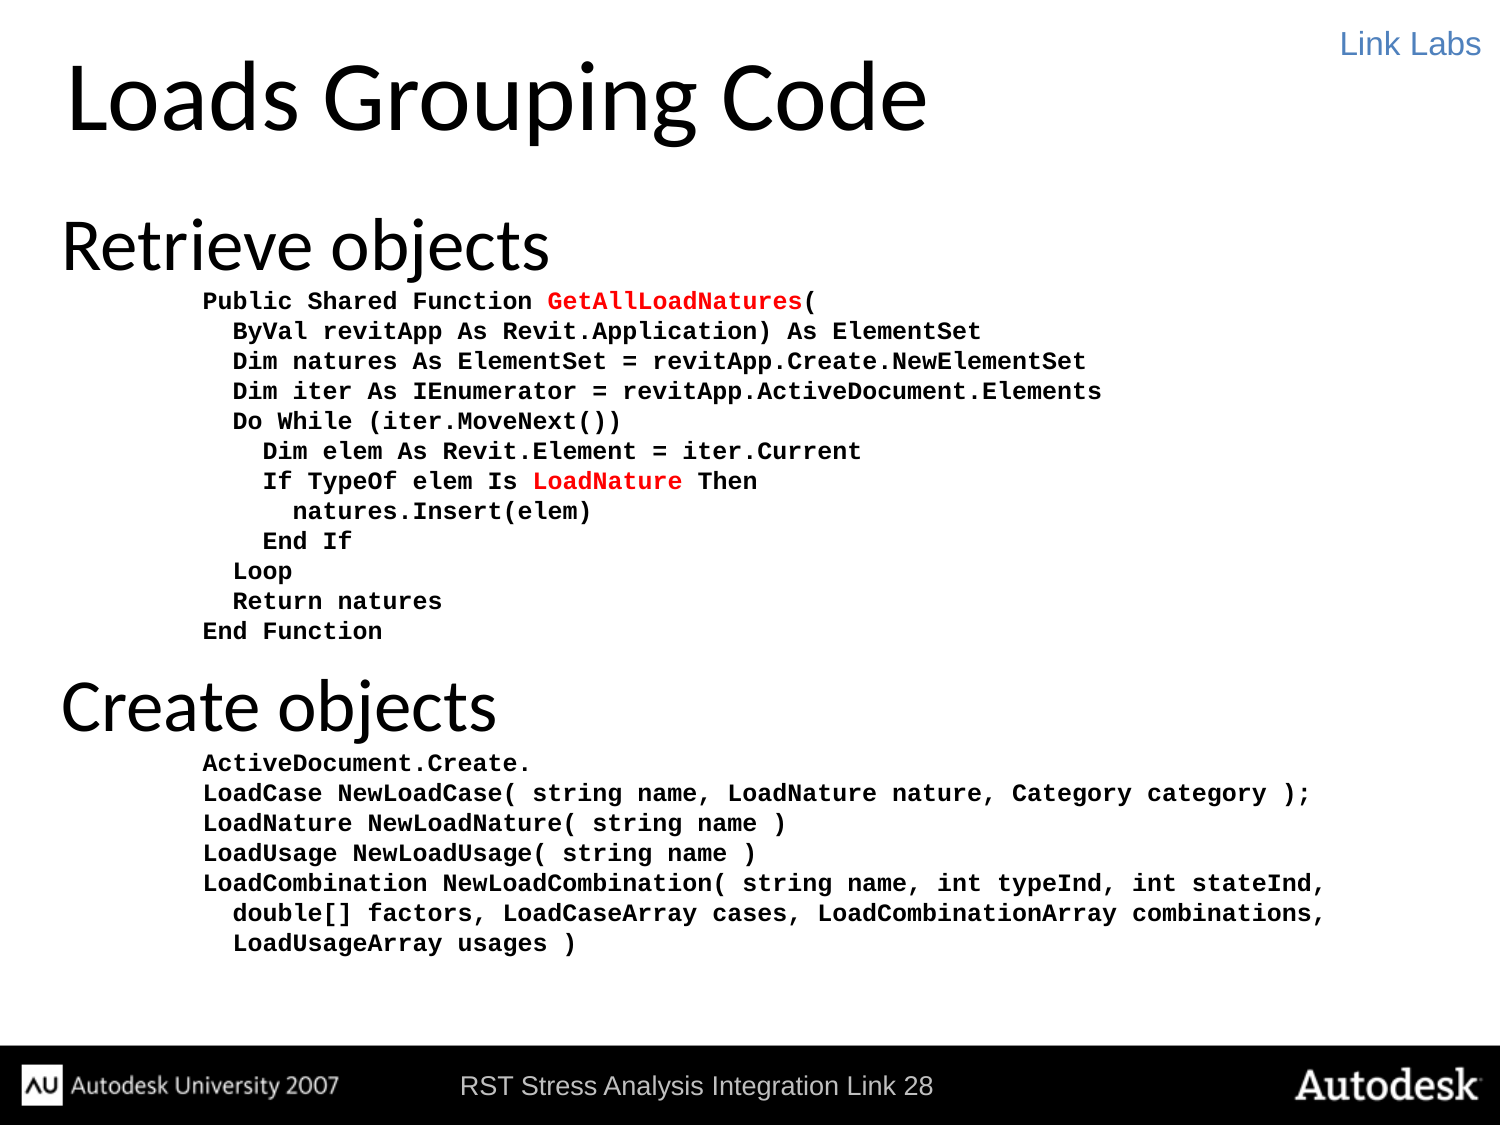

Link Labs
# Loads Grouping Code
Retrieve objects
Public Shared Function GetAllLoadNatures(
  ByVal revitApp As Revit.Application) As ElementSet
  Dim natures As ElementSet = revitApp.Create.NewElementSet
  Dim iter As IEnumerator = revitApp.ActiveDocument.Elements
  Do While (iter.MoveNext())
    Dim elem As Revit.Element = iter.Current
    If TypeOf elem Is LoadNature Then
      natures.Insert(elem)
    End If
  Loop
  Return natures
End Function
Create objects
ActiveDocument.Create.
LoadCase NewLoadCase( string name, LoadNature nature, Category category );
LoadNature NewLoadNature( string name )
LoadUsage NewLoadUsage( string name )
LoadCombination NewLoadCombination( string name, int typeInd, int stateInd,
  double[] factors, LoadCaseArray cases, LoadCombinationArray combinations,
  LoadUsageArray usages )